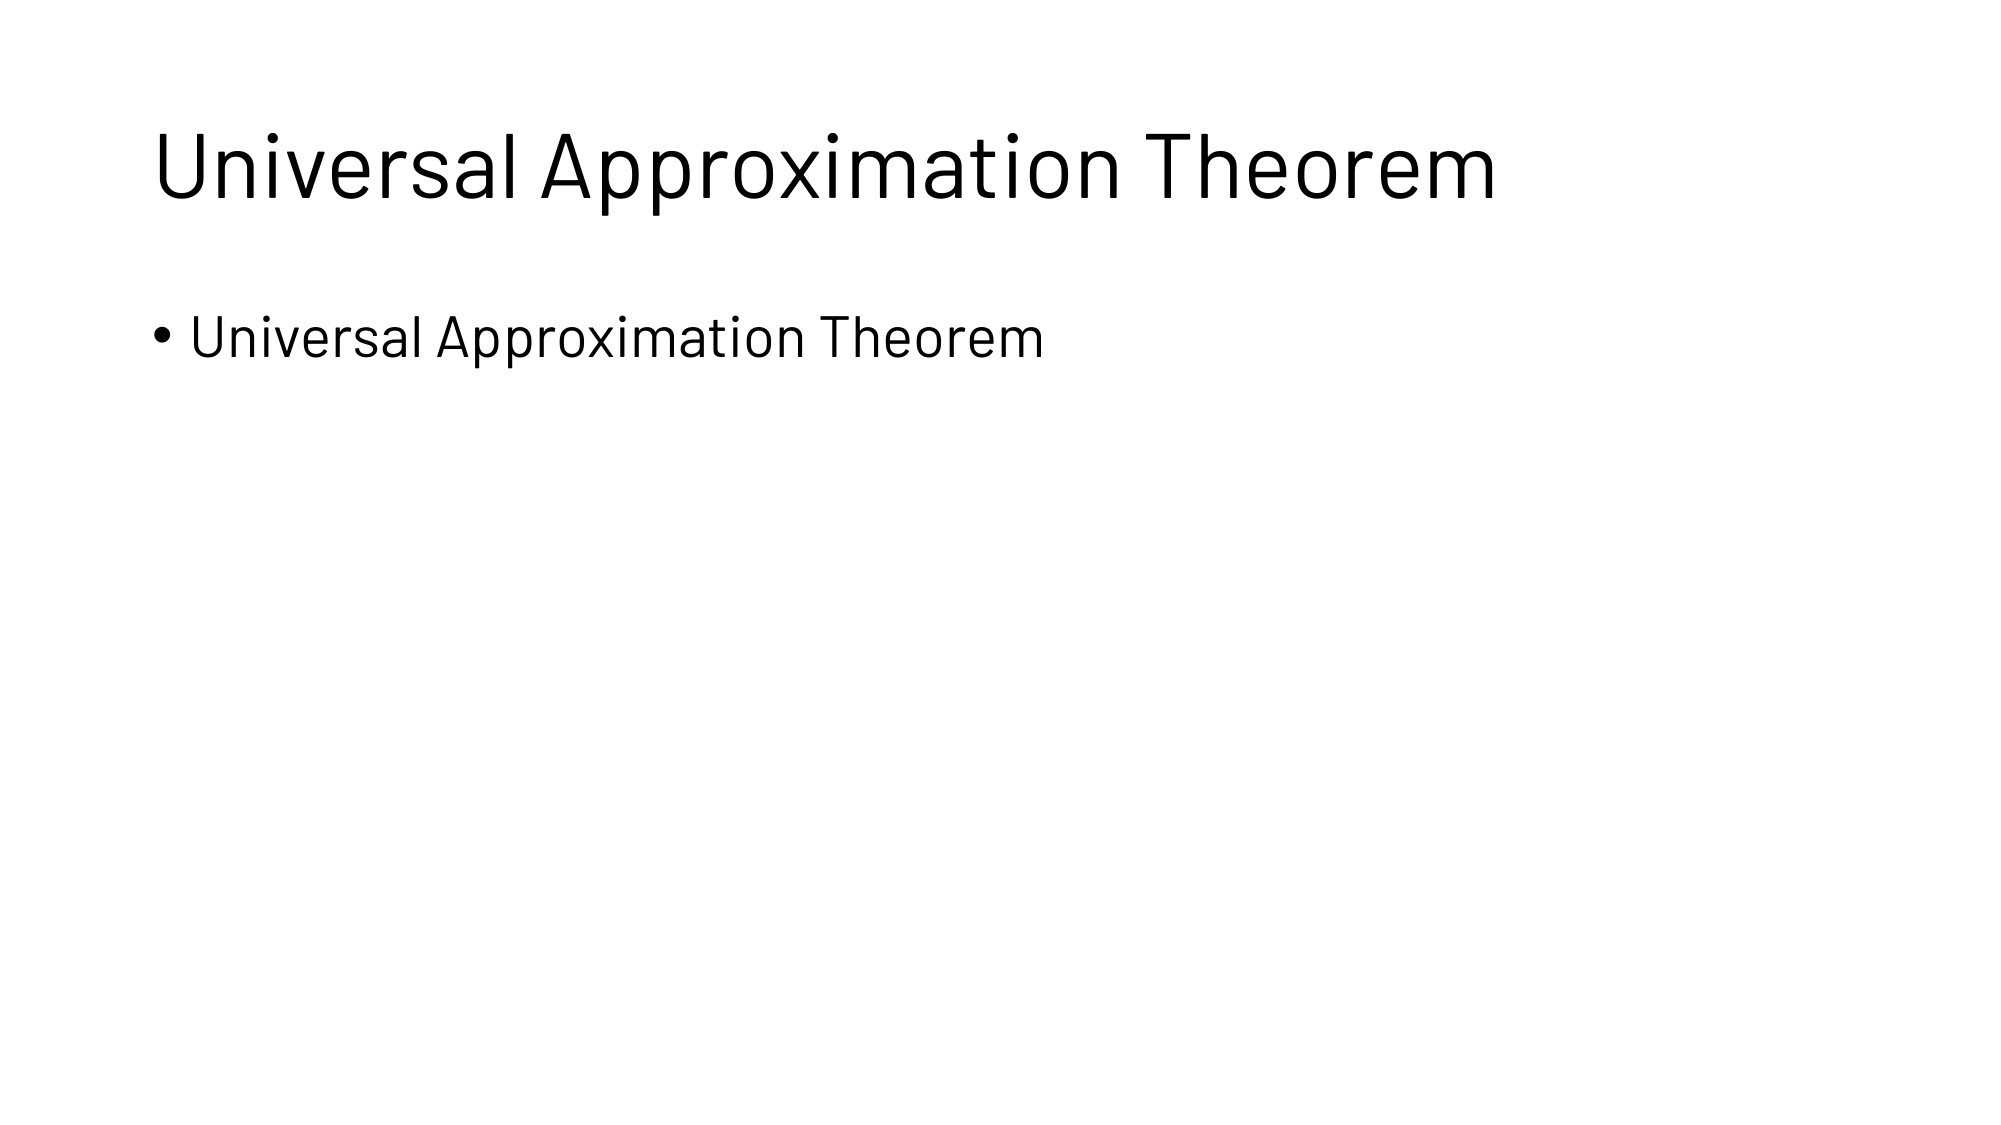

# Universal Approximation Theorem
Universal Approximation Theorem